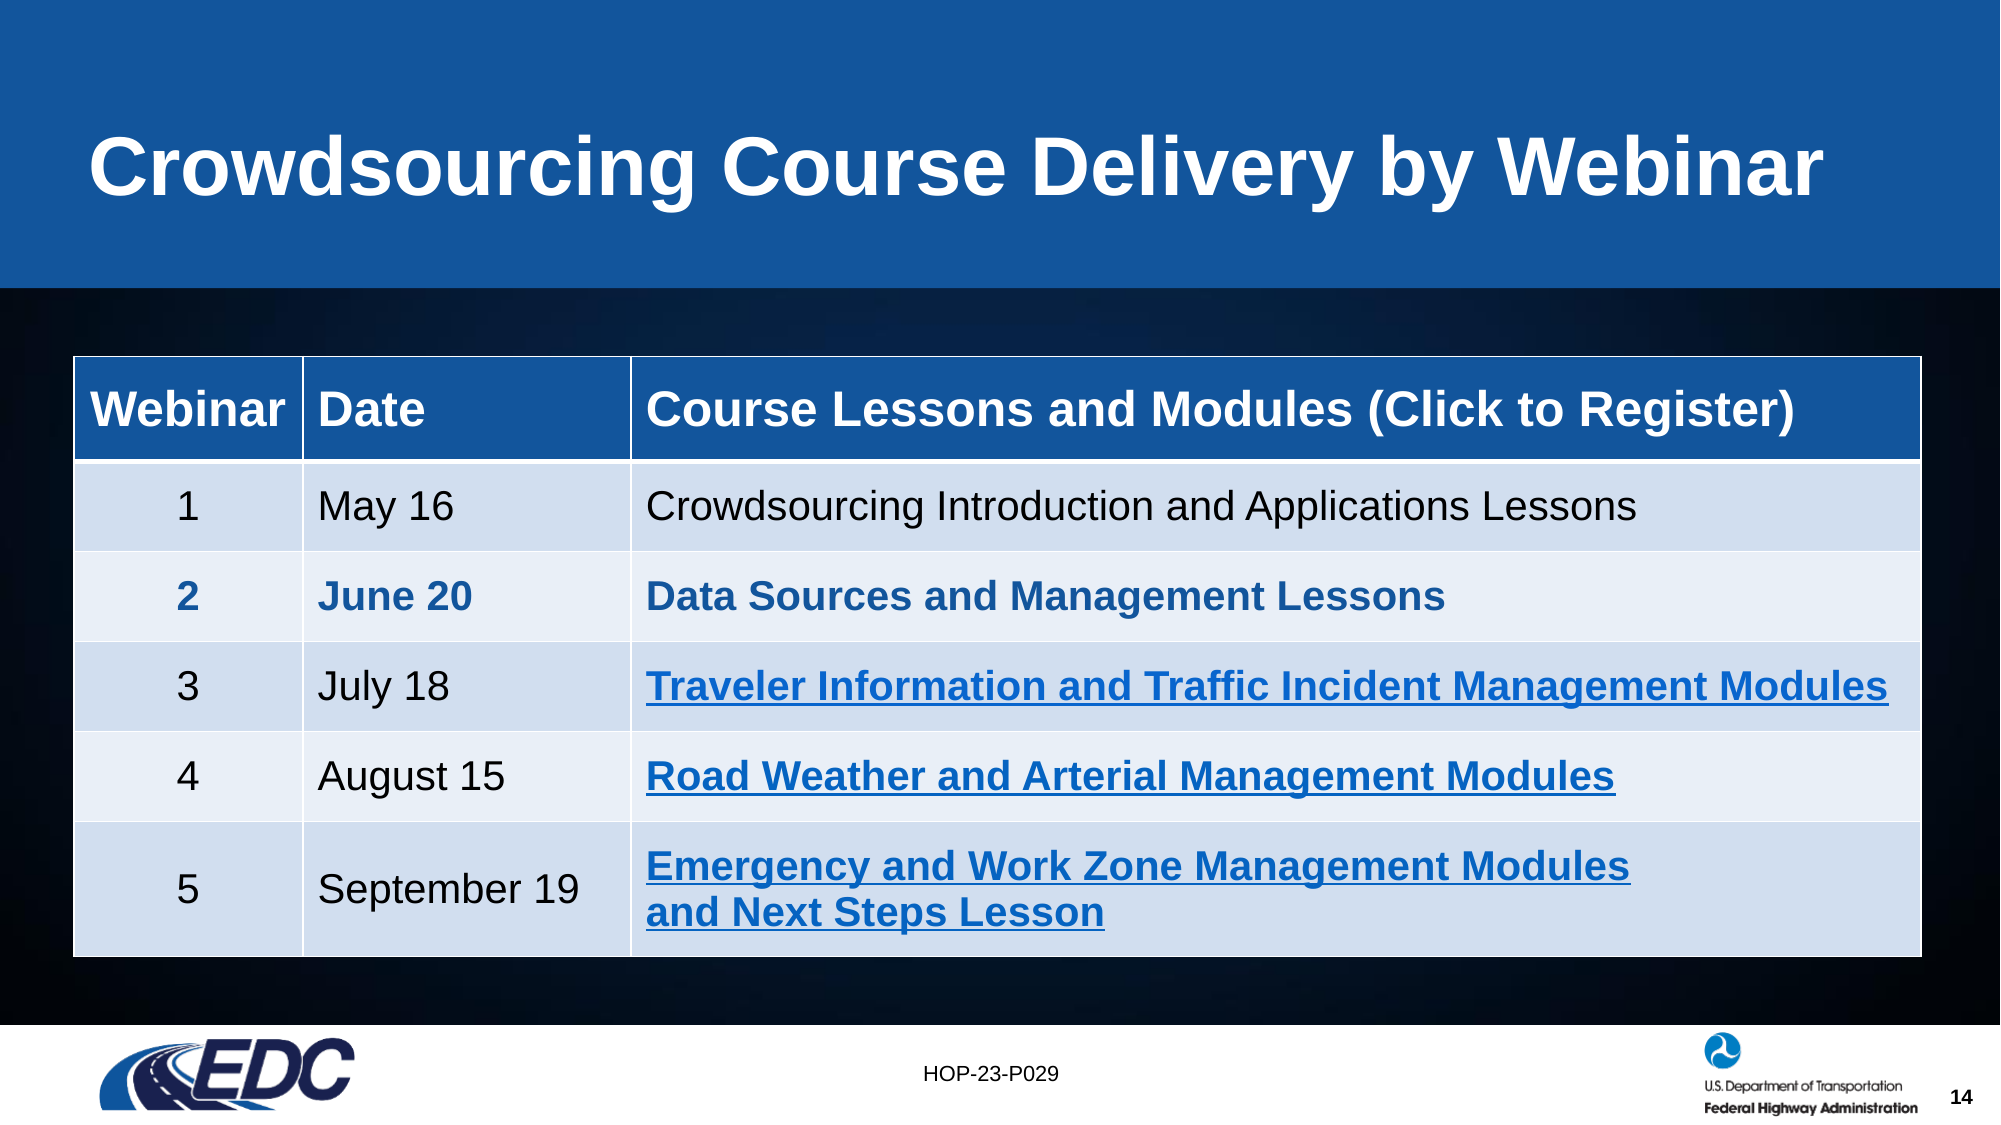

# Crowdsourcing Course Delivery by Webinar

| Webinar | Date | Course Lessons and Modules (Click to Register) |
| --- | --- | --- |
| 1 | May 16 | Crowdsourcing Introduction and Applications Lessons |
| 2 | June 20 | Data Sources and Management Lessons |
| 3 | July 18 | Traveler Information and Traffic Incident Management Modules |
| 4 | August 15 | Road Weather and Arterial Management Modules |
| 5 | September 19 | Emergency and Work Zone Management Modules and Next Steps Lesson |
14